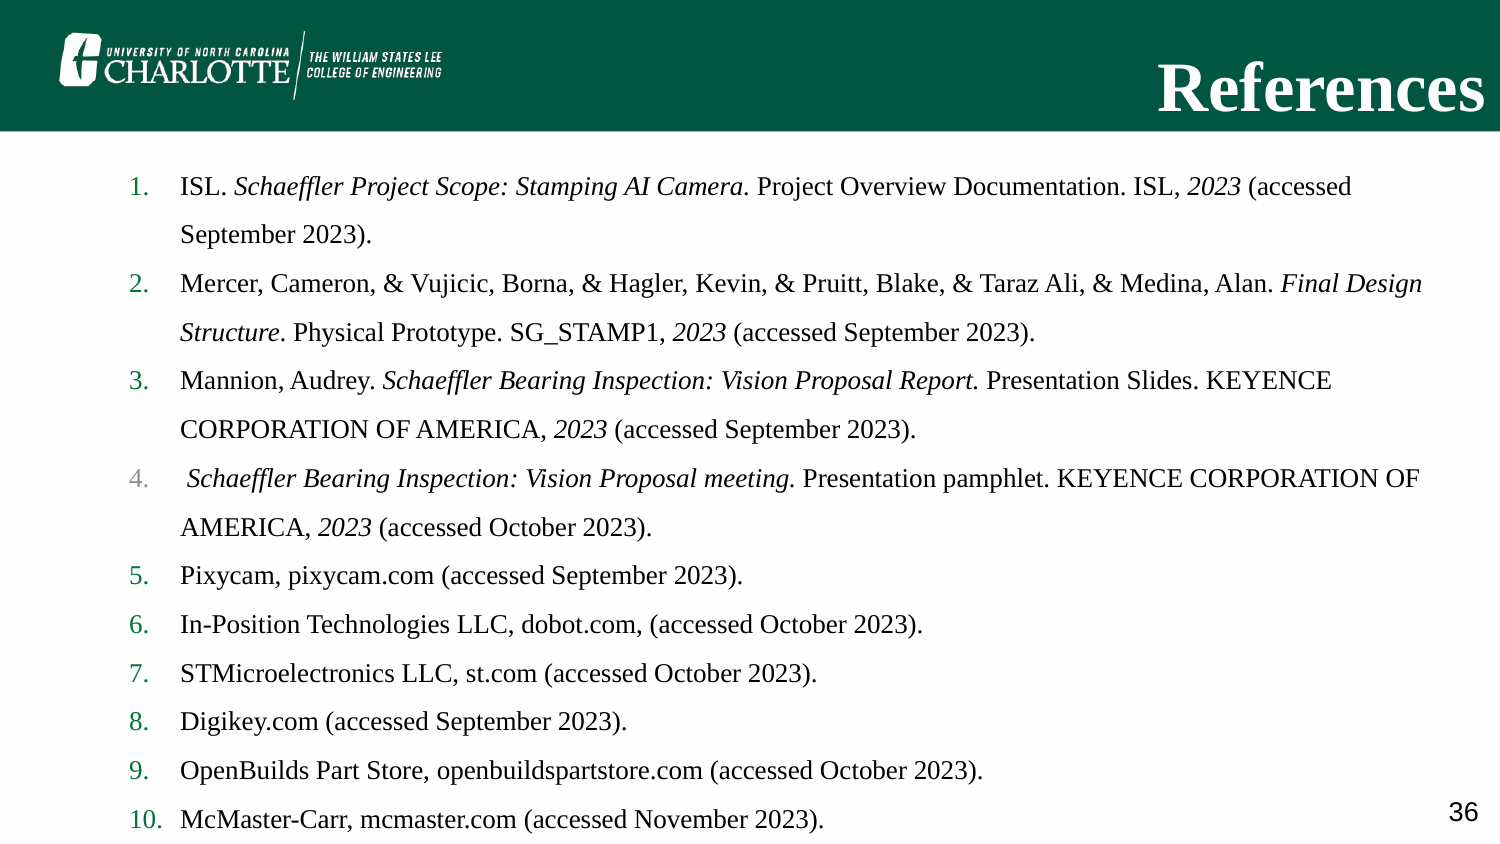

# References
ISL. Schaeffler Project Scope: Stamping AI Camera. Project Overview Documentation. ISL, 2023 (accessed September 2023).
Mercer, Cameron, & Vujicic, Borna, & Hagler, Kevin, & Pruitt, Blake, & Taraz Ali, & Medina, Alan. Final Design Structure. Physical Prototype. SG_STAMP1, 2023 (accessed September 2023).
Mannion, Audrey. Schaeffler Bearing Inspection: Vision Proposal Report. Presentation Slides. KEYENCE CORPORATION OF AMERICA, 2023 (accessed September 2023).
 Schaeffler Bearing Inspection: Vision Proposal meeting. Presentation pamphlet. KEYENCE CORPORATION OF AMERICA, 2023 (accessed October 2023).
Pixycam, pixycam.com (accessed September 2023).
In-Position Technologies LLC, dobot.com, (accessed October 2023).
STMicroelectronics LLC, st.com (accessed October 2023).
Digikey.com (accessed September 2023).
OpenBuilds Part Store, openbuildspartstore.com (accessed October 2023).
McMaster-Carr, mcmaster.com (accessed November 2023).
36